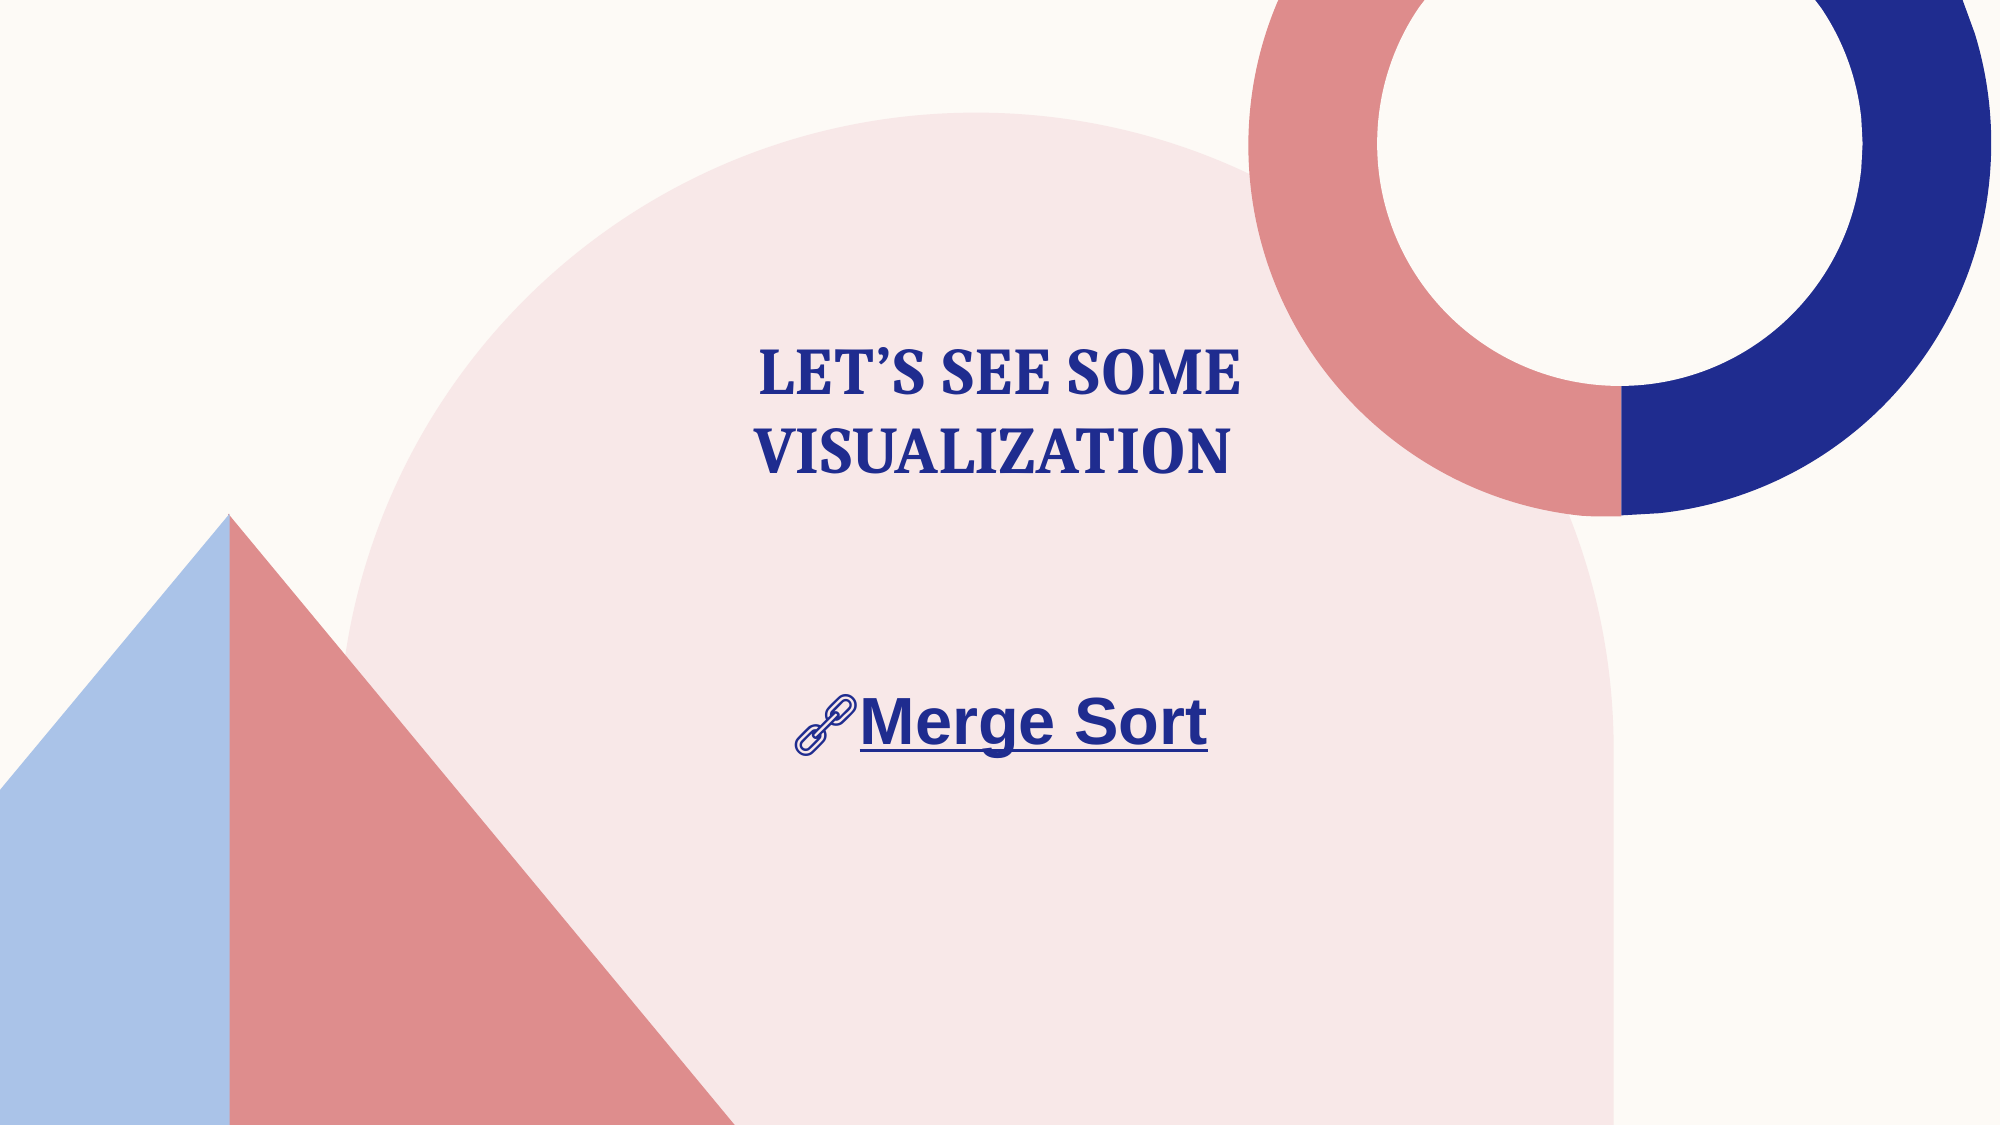

# Let’s see some visualization
🔗Merge Sort